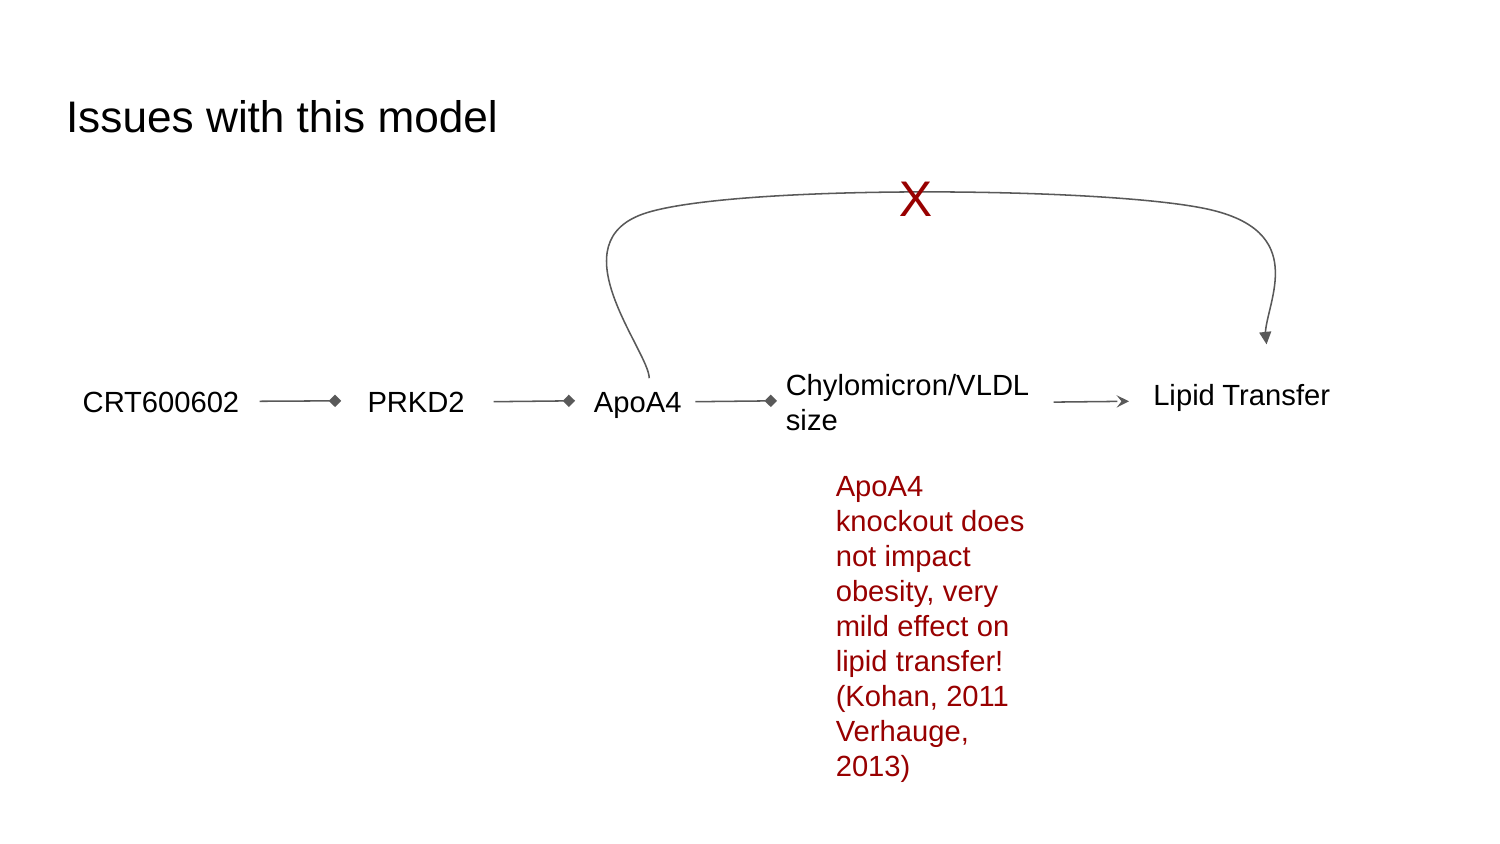

# Issues with this model
X

Chylomicron/VLDL size
Lipid Transfer
CRT600602
PRKD2
ApoA4
ApoA4 knockout does not impact obesity, very mild effect on lipid transfer! (Kohan, 2011 Verhauge, 2013)